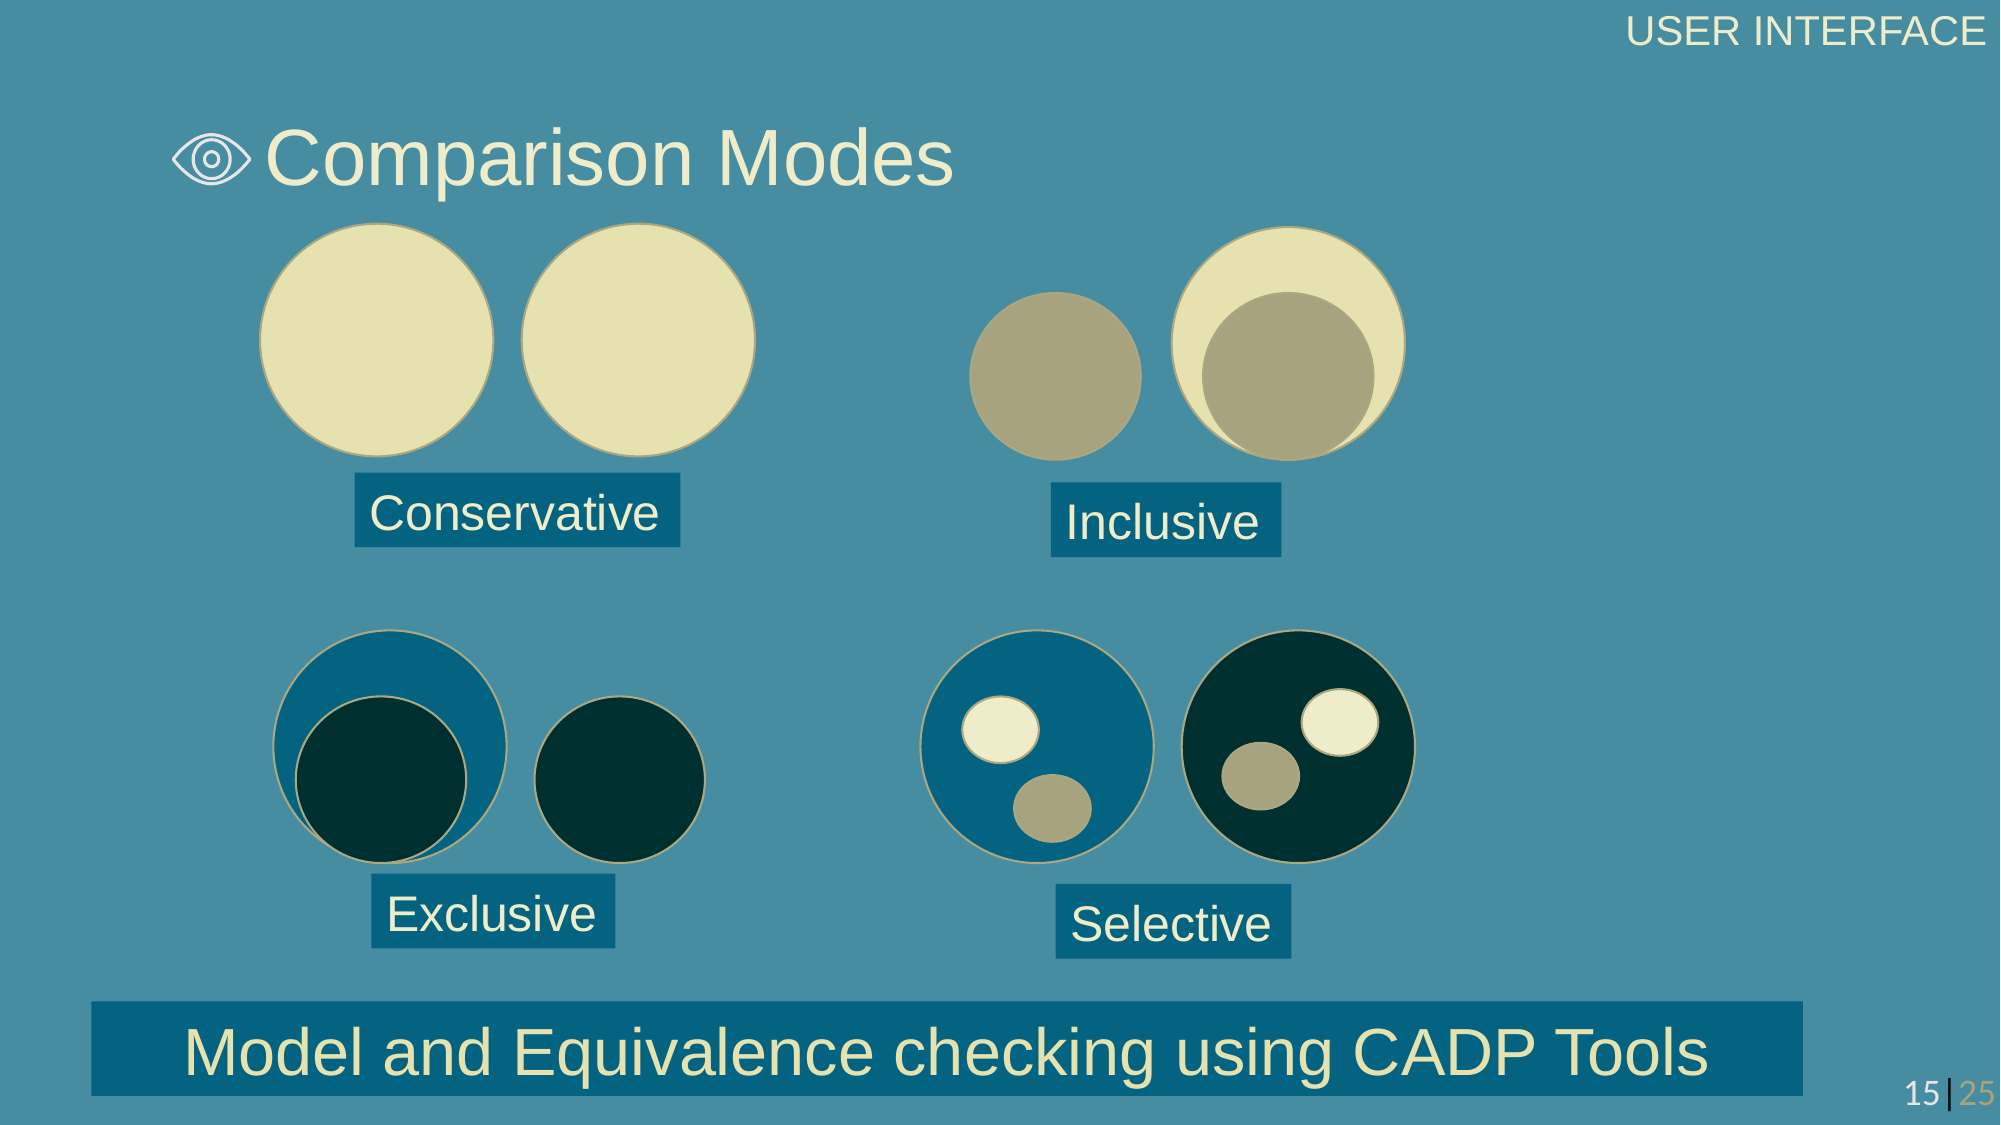

USER INTERFACE
# Comparison Modes

Conservative
Inclusive

Exclusive
Selective
Model and Equivalence checking using CADP Tools
15|25